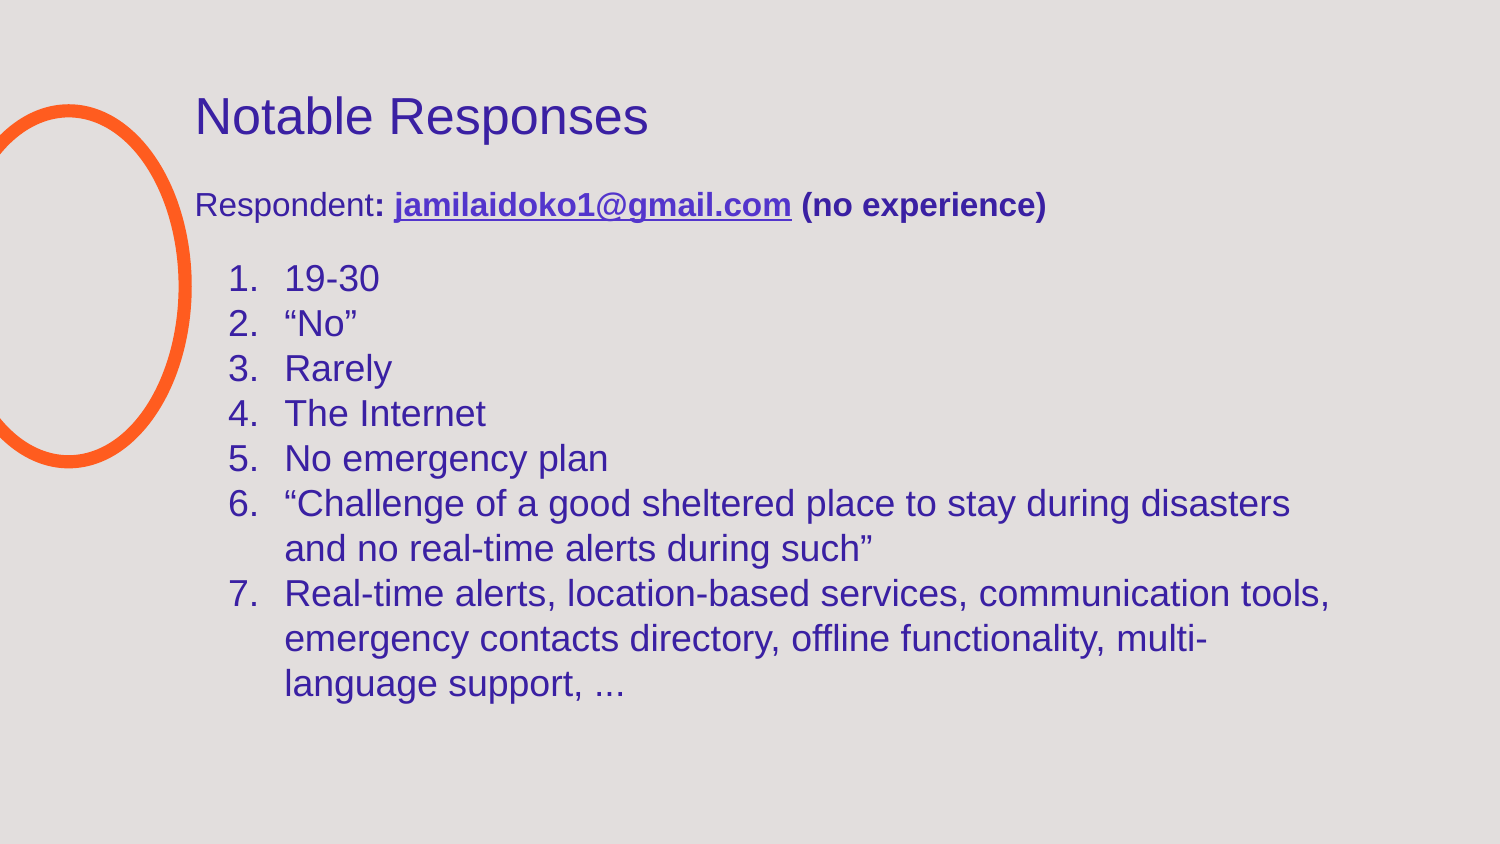

Notable Responses
Respondent: jamilaidoko1@gmail.com (no experience)
19-30
“No”
Rarely
The Internet
No emergency plan
“Challenge of a good sheltered place to stay during disasters and no real-time alerts during such”
Real-time alerts, location-based services, communication tools, emergency contacts directory, offline functionality, multi-language support, ...